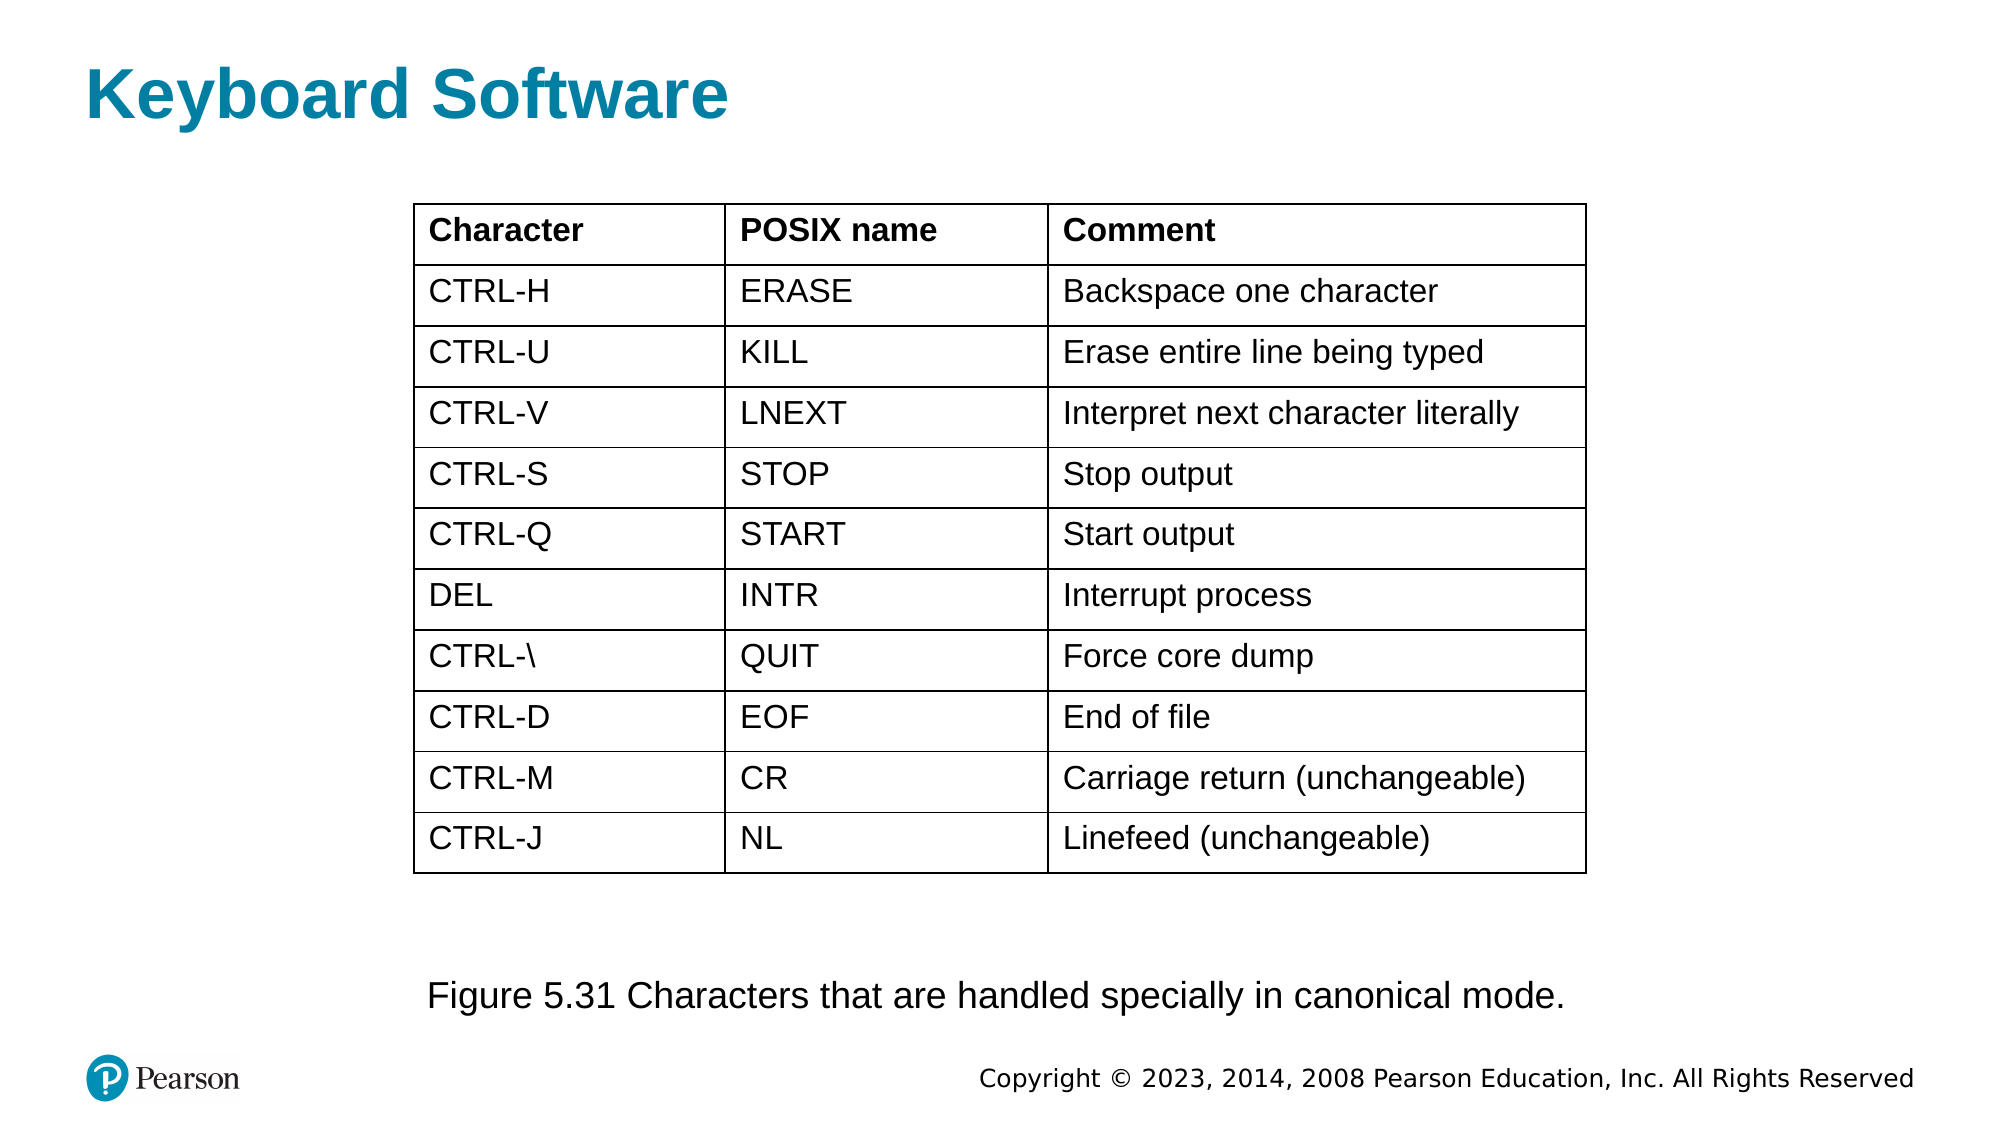

# Keyboard Software
| Character | POSIX name | Comment |
| --- | --- | --- |
| CTRL-H | ERASE | Backspace one character |
| CTRL-U | KILL | Erase entire line being typed |
| CTRL-V | LNEXT | Interpret next character literally |
| CTRL-S | STOP | Stop output |
| CTRL-Q | START | Start output |
| DEL | I N T R | Interrupt process |
| CTRL-\ | QUIT | Force core dump |
| CTRL-D | E O F | End of file |
| CTRL-M | C R | Carriage return (unchangeable) |
| CTRL-J | N L | Linefeed (unchangeable) |
Figure 5.31 Characters that are handled specially in canonical mode.